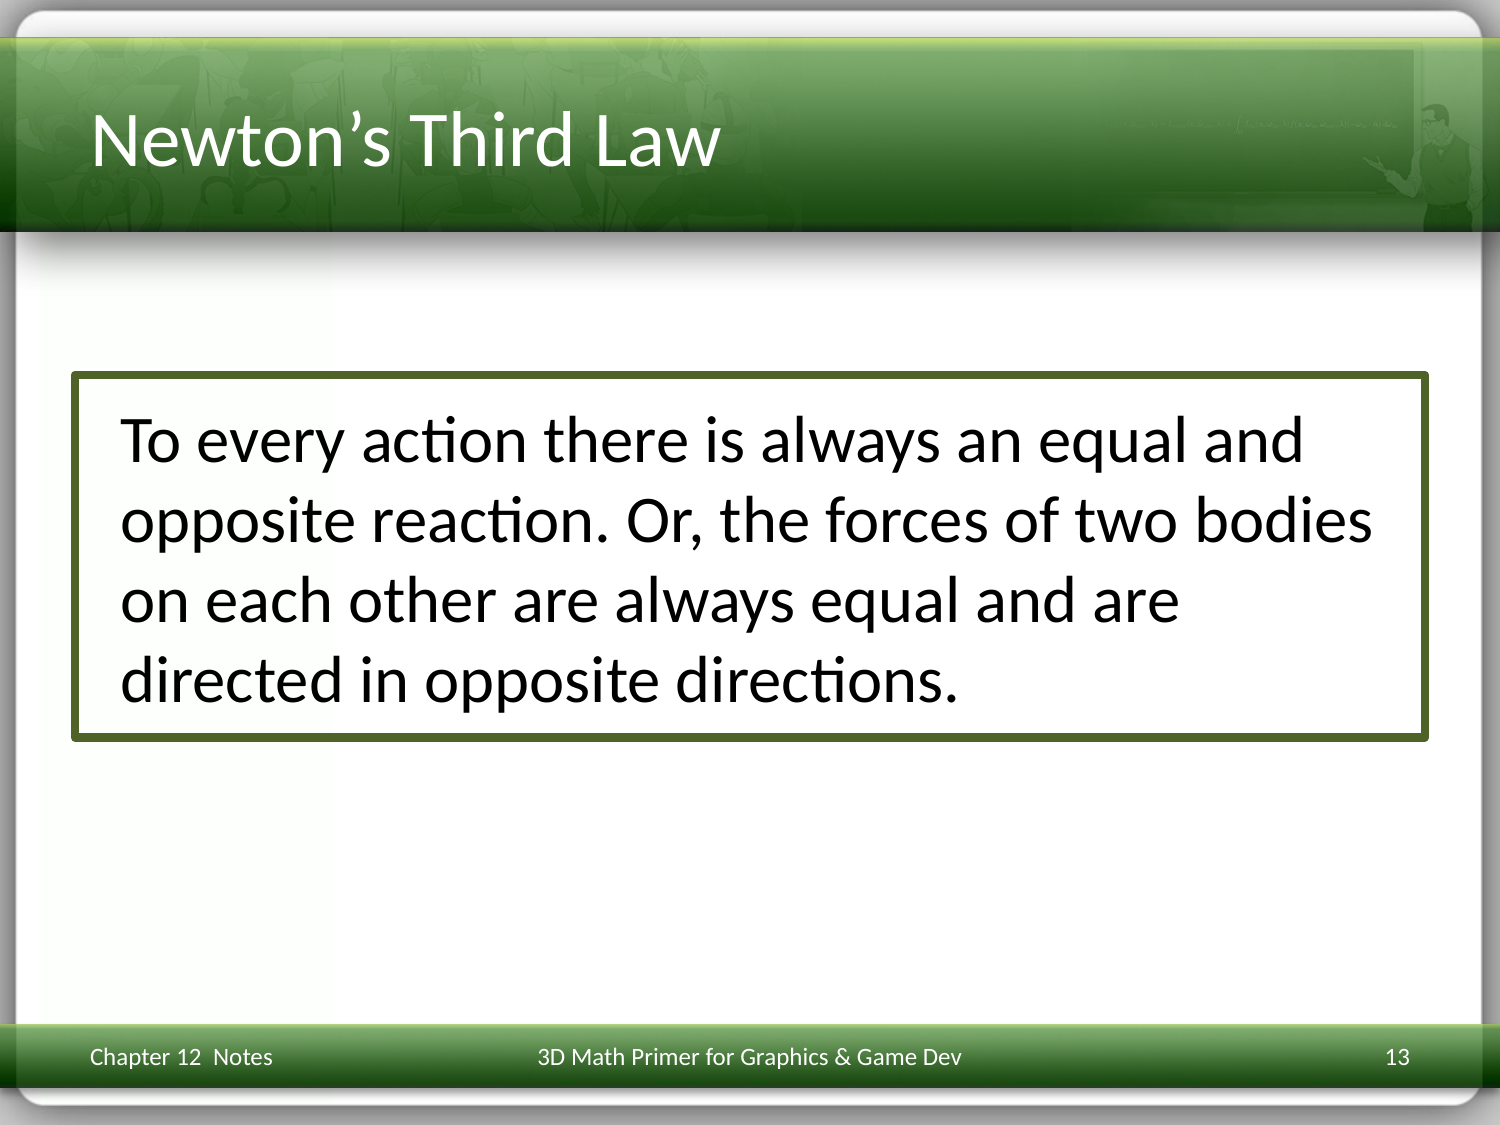

# Newton’s Third Law
To every action there is always an equal and opposite reaction. Or, the forces of two bodies on each other are always equal and are directed in opposite directions.
Chapter 12  Notes
3D Math Primer for Graphics & Game Dev
13